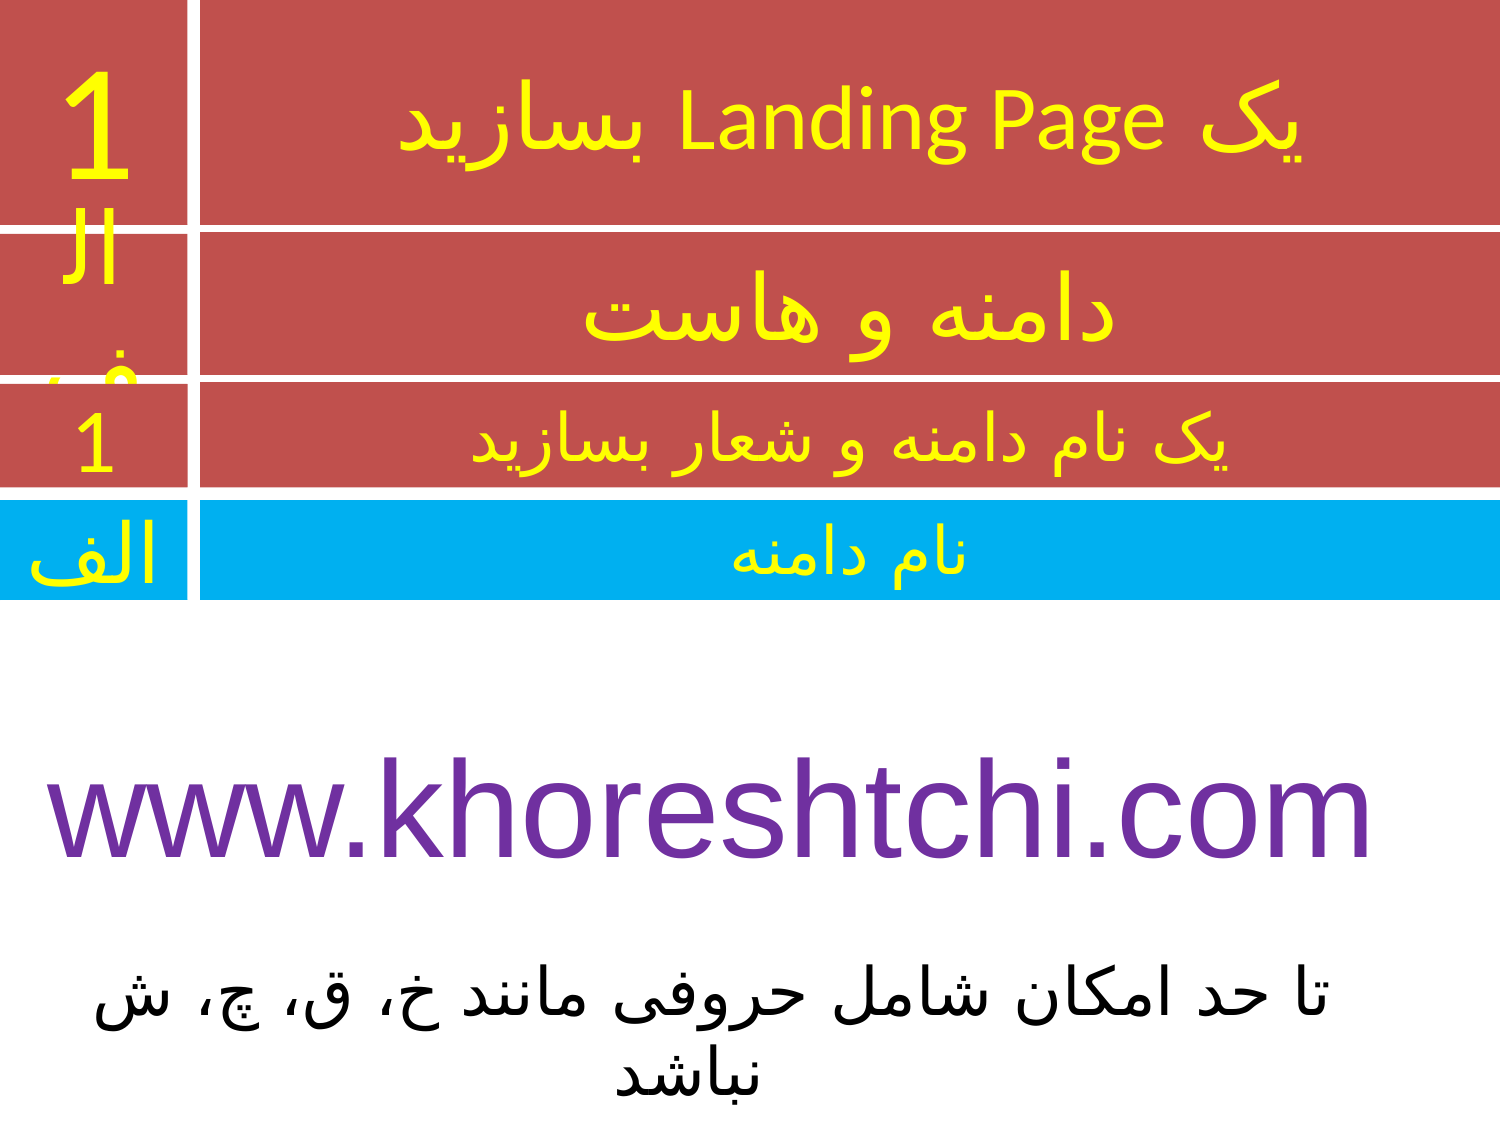

1
# یک Landing Page بسازید
دامنه و هاست
الف
یک نام دامنه و شعار بسازید
1
الف
نام دامنه
www.khoreshtchi.com
تا حد امکان شامل حروفی مانند خ، ق، چ، ش نباشد